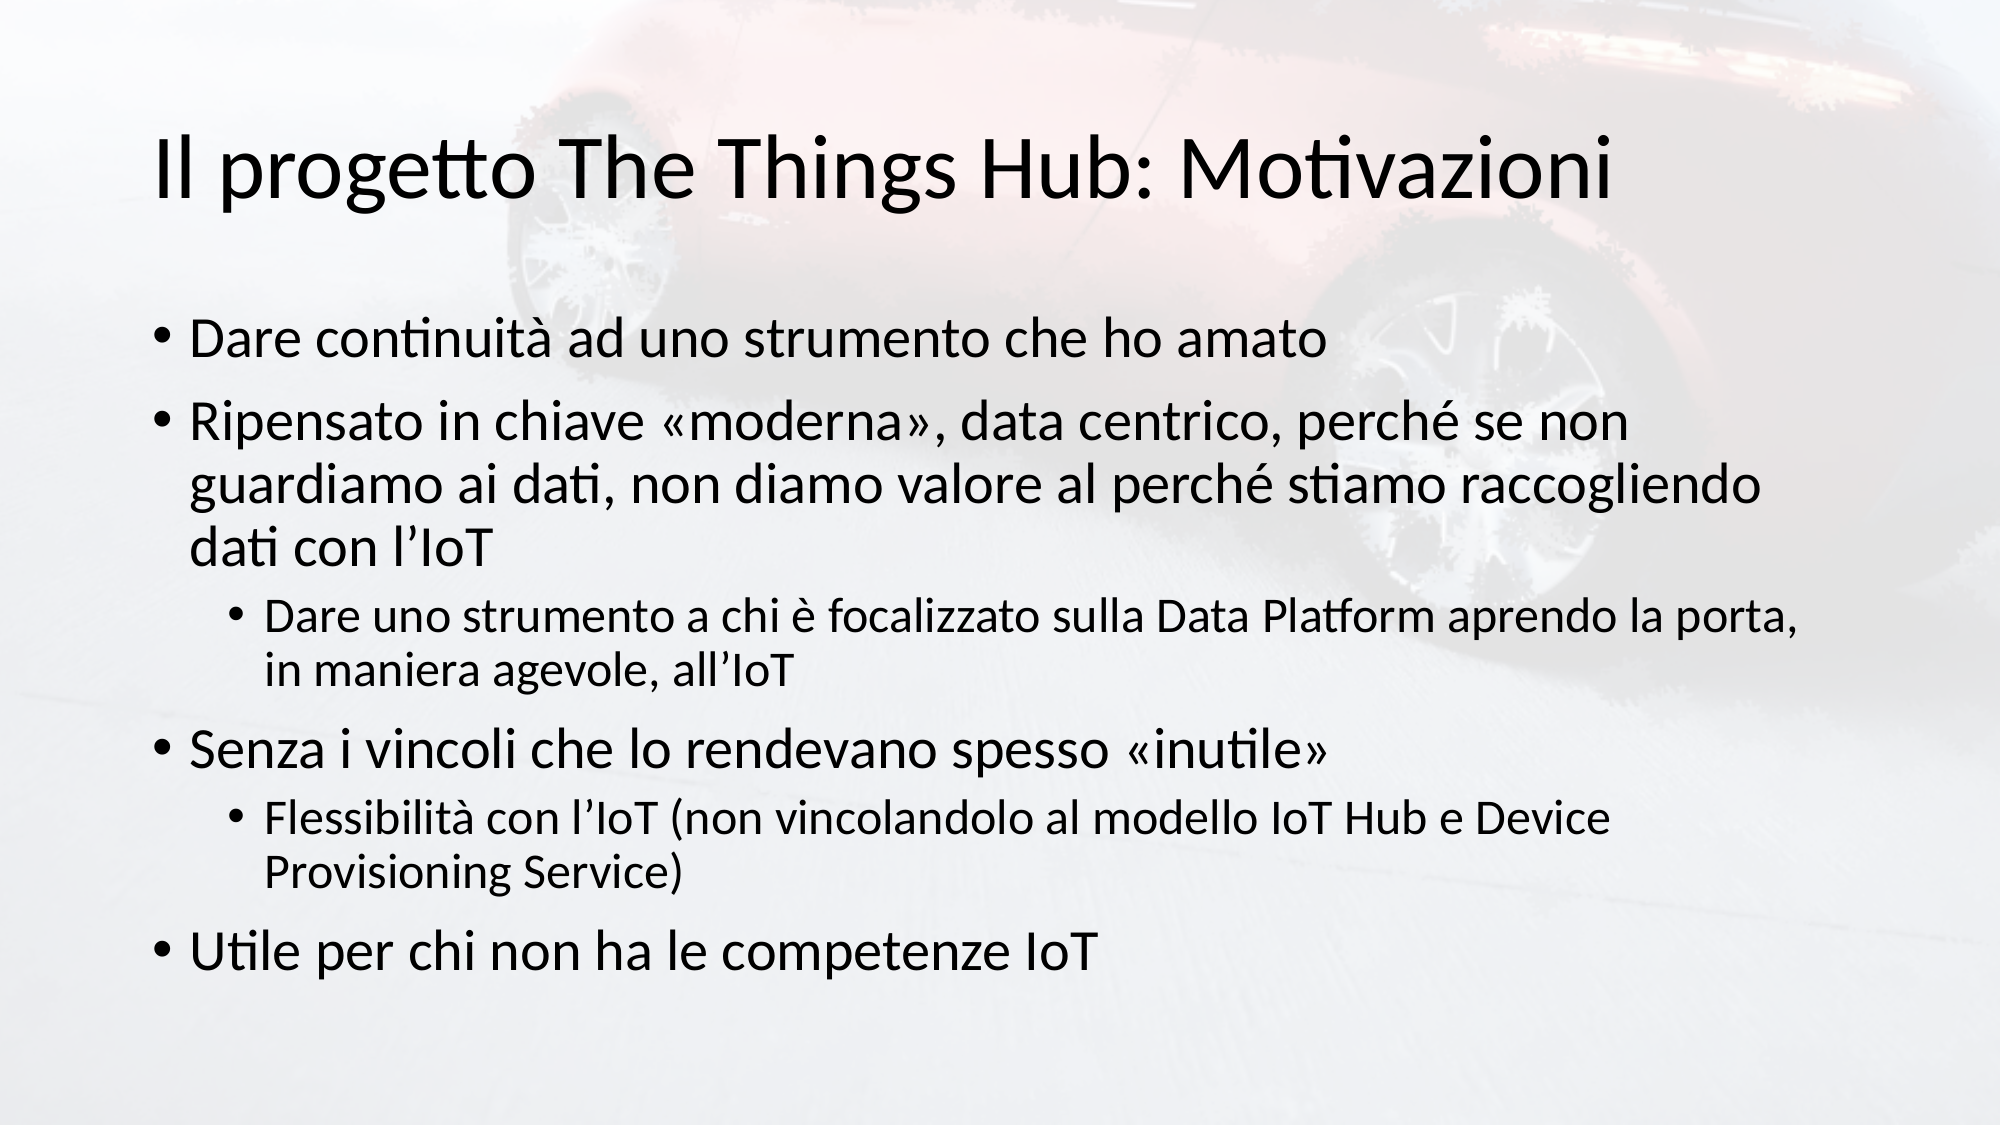

# Il progetto The Things Hub: Motivazioni
Dare continuità ad uno strumento che ho amato
Ripensato in chiave «moderna», data centrico, perché se non guardiamo ai dati, non diamo valore al perché stiamo raccogliendo dati con l’IoT
Dare uno strumento a chi è focalizzato sulla Data Platform aprendo la porta, in maniera agevole, all’IoT
Senza i vincoli che lo rendevano spesso «inutile»
Flessibilità con l’IoT (non vincolandolo al modello IoT Hub e Device Provisioning Service)
Utile per chi non ha le competenze IoT